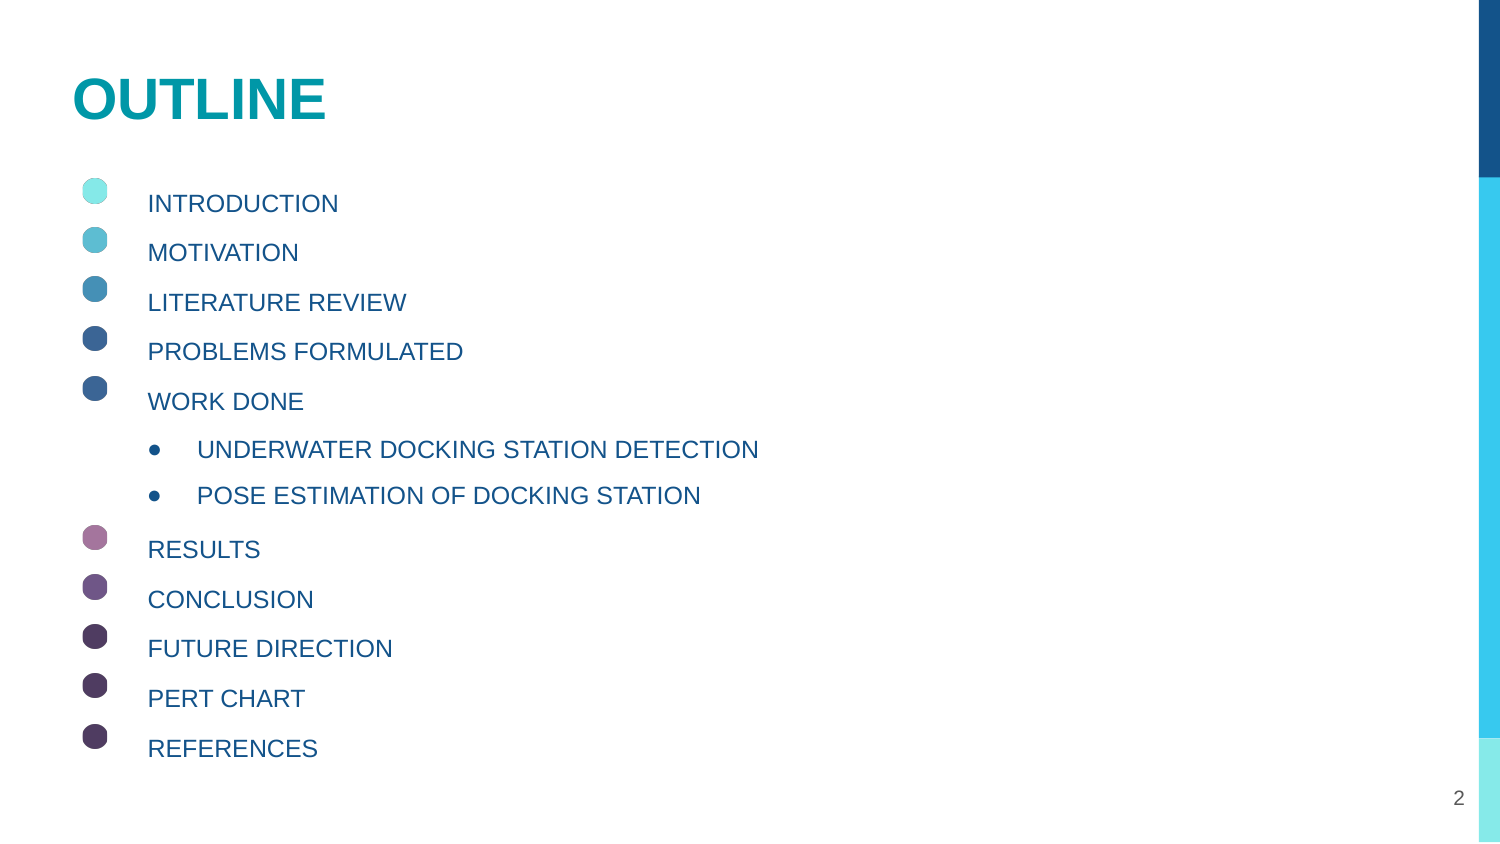

OUTLINE

INTRODUCTION

MOTIVATION

LITERATURE REVIEW

PROBLEMS FORMULATED

WORK DONE

UNDERWATER DOCKING STATION DETECTION
POSE ESTIMATION OF DOCKING STATION
RESULTS

CONCLUSION

FUTURE DIRECTION

PERT CHART

REFERENCES

2